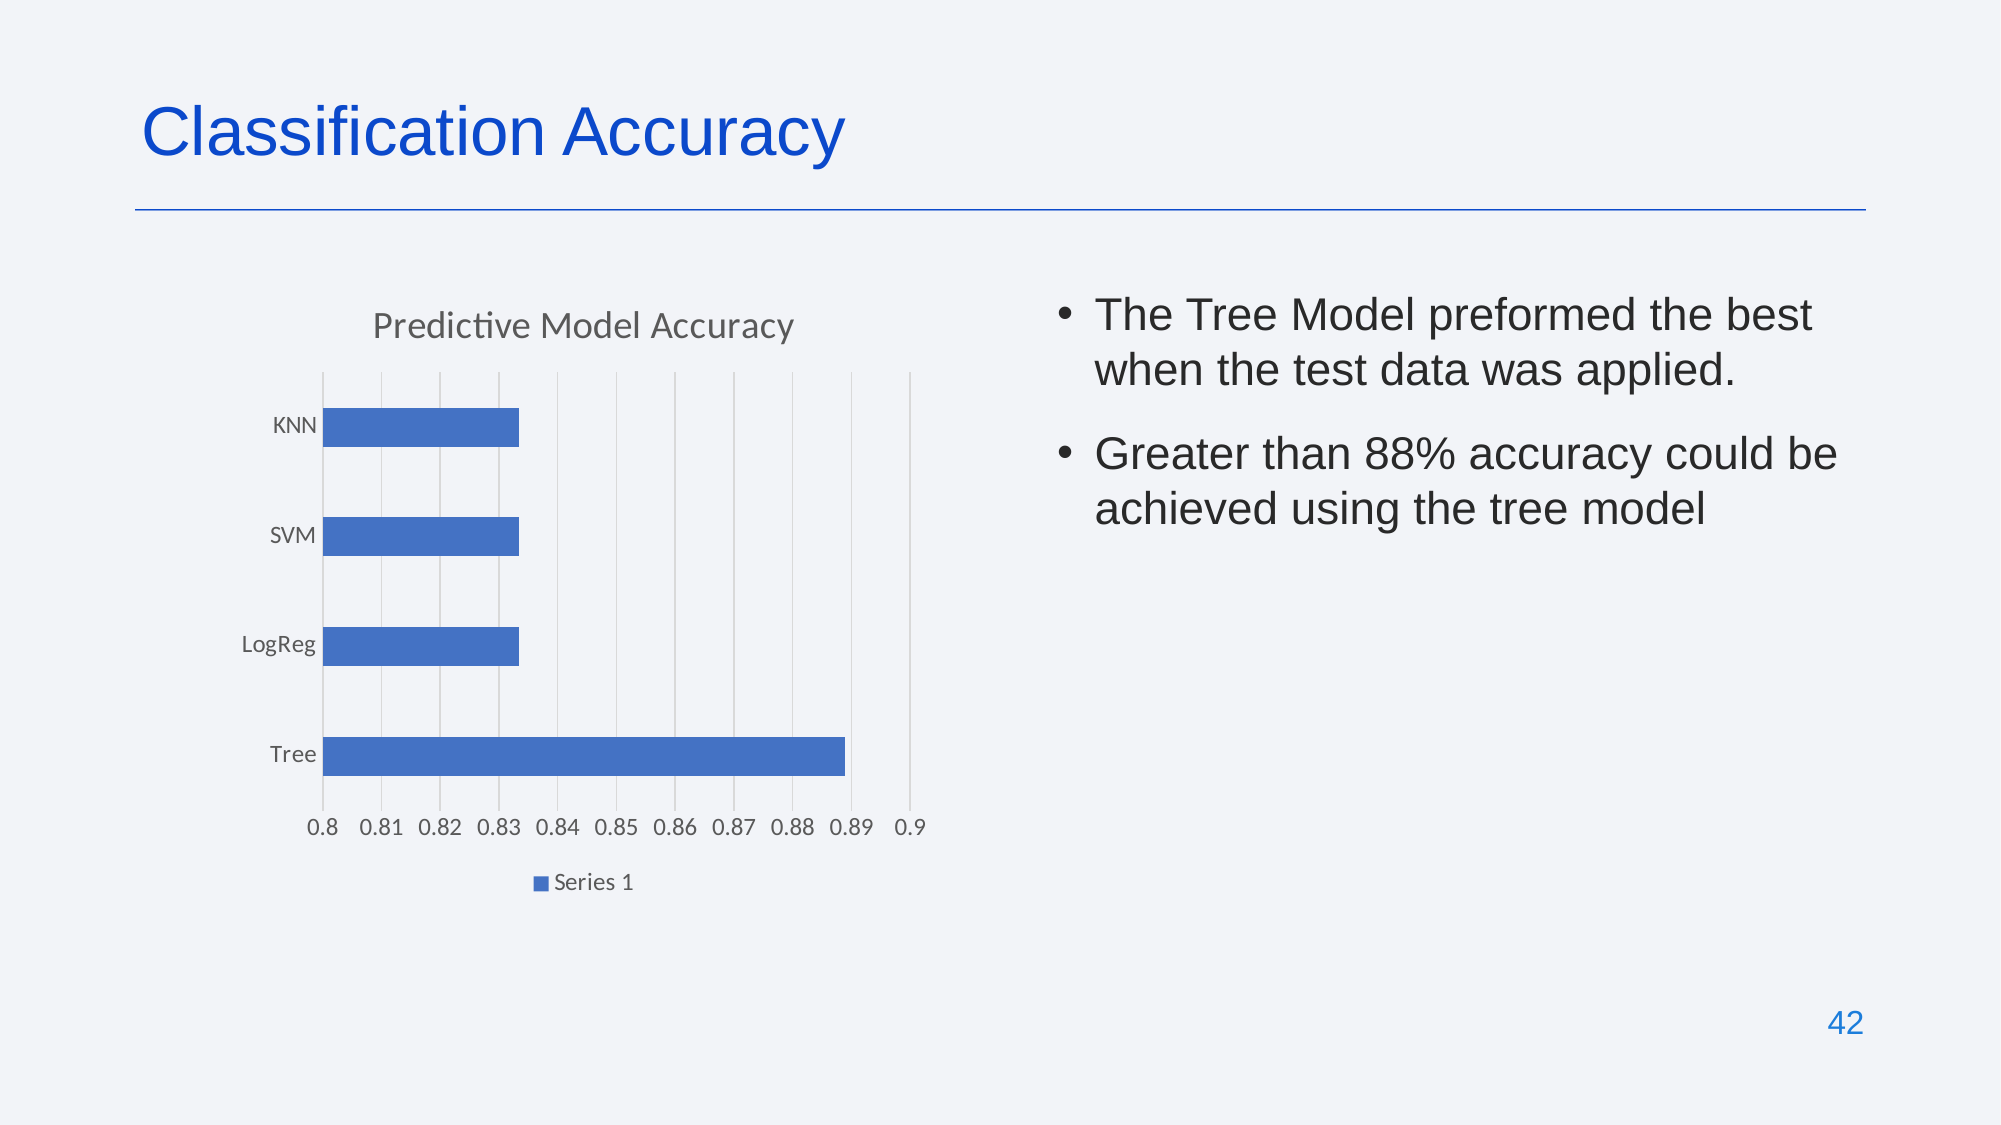

Classification Accuracy

### Chart: Predictive Model Accuracy

| Category | Series 1 |
|---|---|
| Tree | 0.888888888888888 |
| LogReg | 0.833333333333333 |
| SVM | 0.833333333333333 |
| KNN | 0.833333333333333 |
The Tree Model preformed the best when the test data was applied.
Greater than 88% accuracy could be achieved using the tree model
42